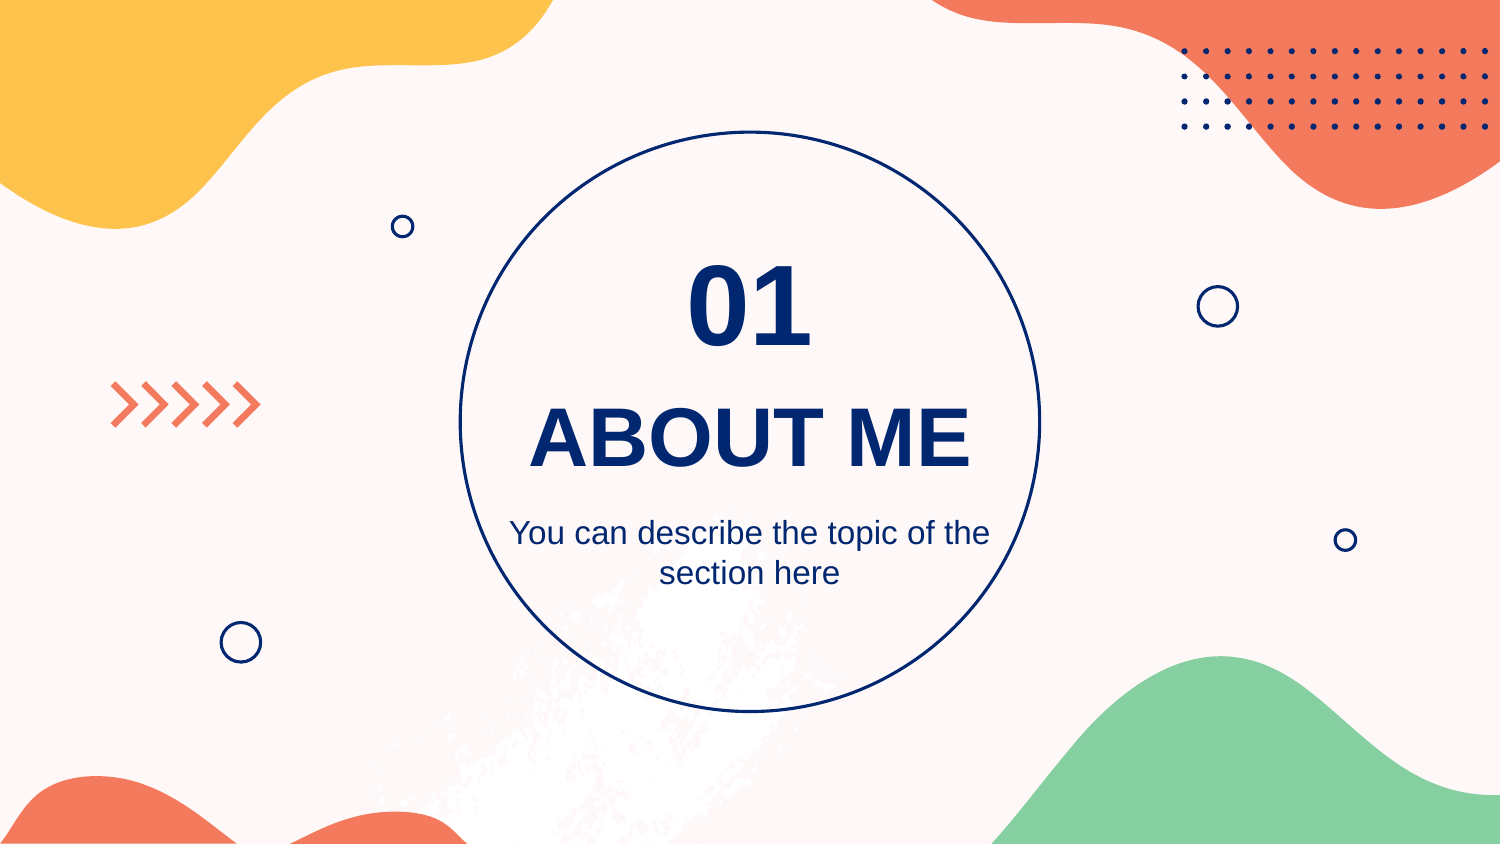

# 01

ABOUT ME
You can describe the topic of the section here